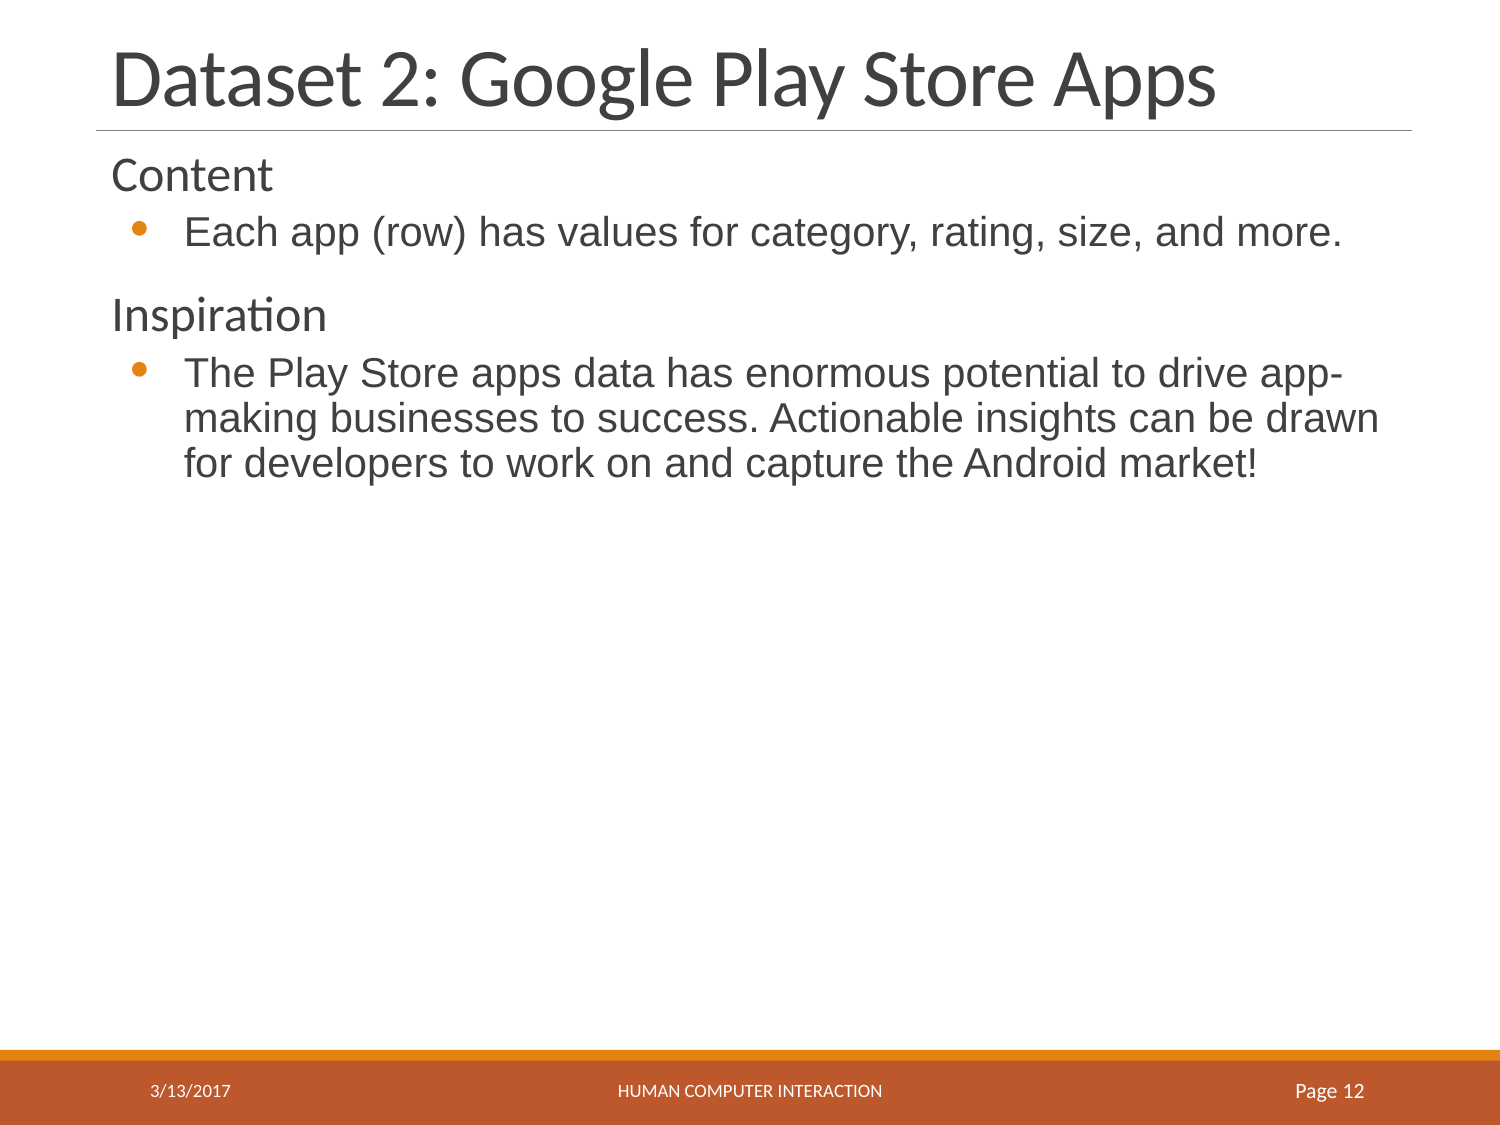

# Dataset 2: Google Play Store Apps
Content
Each app (row) has values for category, rating, size, and more.
Inspiration
The Play Store apps data has enormous potential to drive app-making businesses to success. Actionable insights can be drawn for developers to work on and capture the Android market!

3/13/2017
HUMAN COMPUTER INTERACTION
Page 12